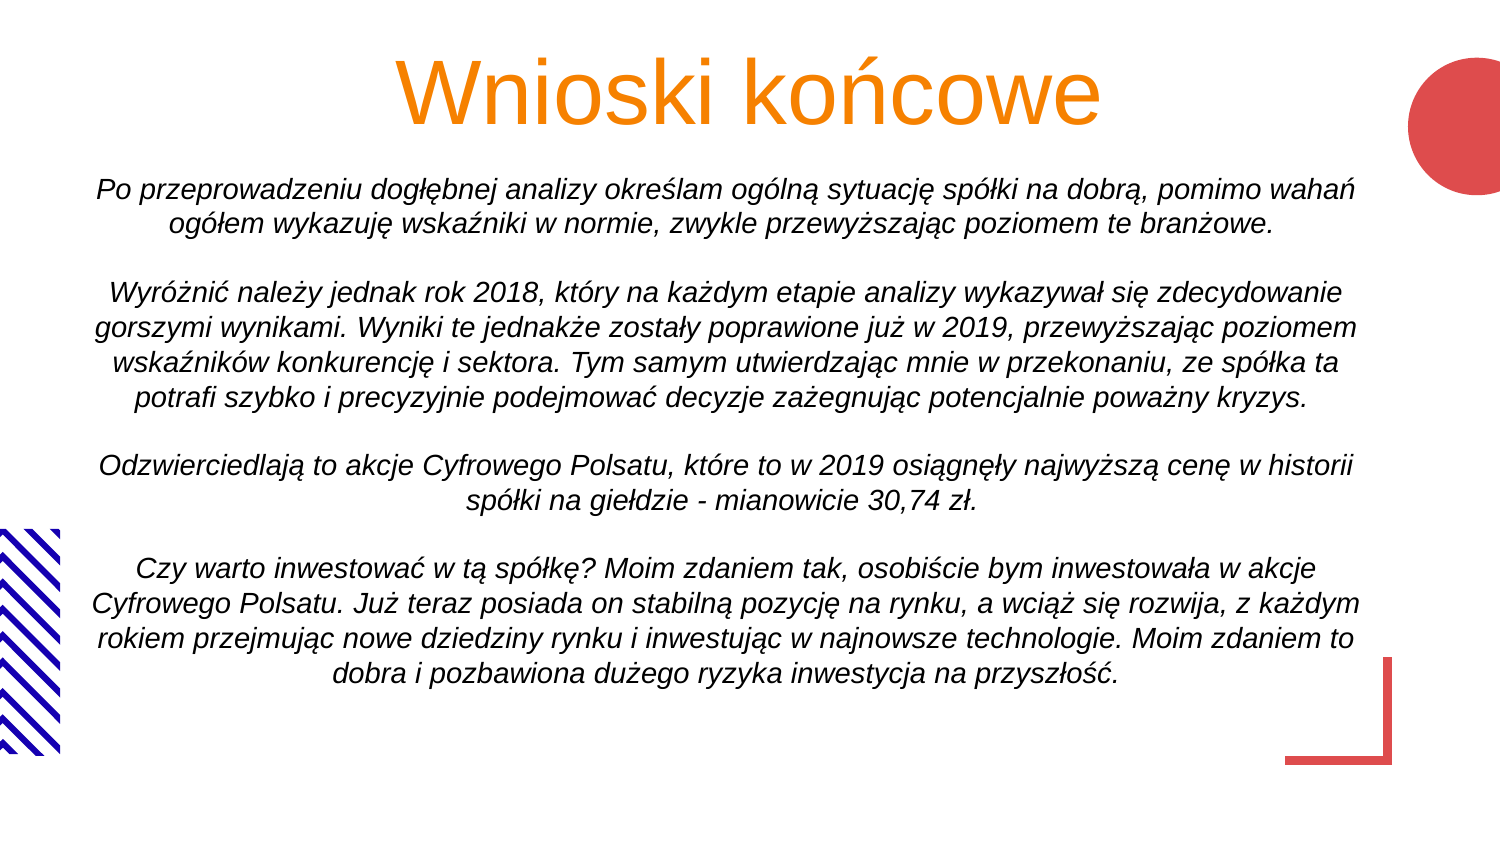

# Wnioski końcowe
Po przeprowadzeniu dogłębnej analizy określam ogólną sytuację spółki na dobrą, pomimo wahań ogółem wykazuję wskaźniki w normie, zwykle przewyższając poziomem te branżowe.
Wyróżnić należy jednak rok 2018, który na każdym etapie analizy wykazywał się zdecydowanie gorszymi wynikami. Wyniki te jednakże zostały poprawione już w 2019, przewyższając poziomem wskaźników konkurencję i sektora. Tym samym utwierdzając mnie w przekonaniu, ze spółka ta potrafi szybko i precyzyjnie podejmować decyzje zażegnując potencjalnie poważny kryzys.
Odzwierciedlają to akcje Cyfrowego Polsatu, które to w 2019 osiągnęły najwyższą cenę w historii spółki na giełdzie - mianowicie 30,74 zł.
Czy warto inwestować w tą spółkę? Moim zdaniem tak, osobiście bym inwestowała w akcje Cyfrowego Polsatu. Już teraz posiada on stabilną pozycję na rynku, a wciąż się rozwija, z każdym rokiem przejmując nowe dziedziny rynku i inwestując w najnowsze technologie. Moim zdaniem to dobra i pozbawiona dużego ryzyka inwestycja na przyszłość.